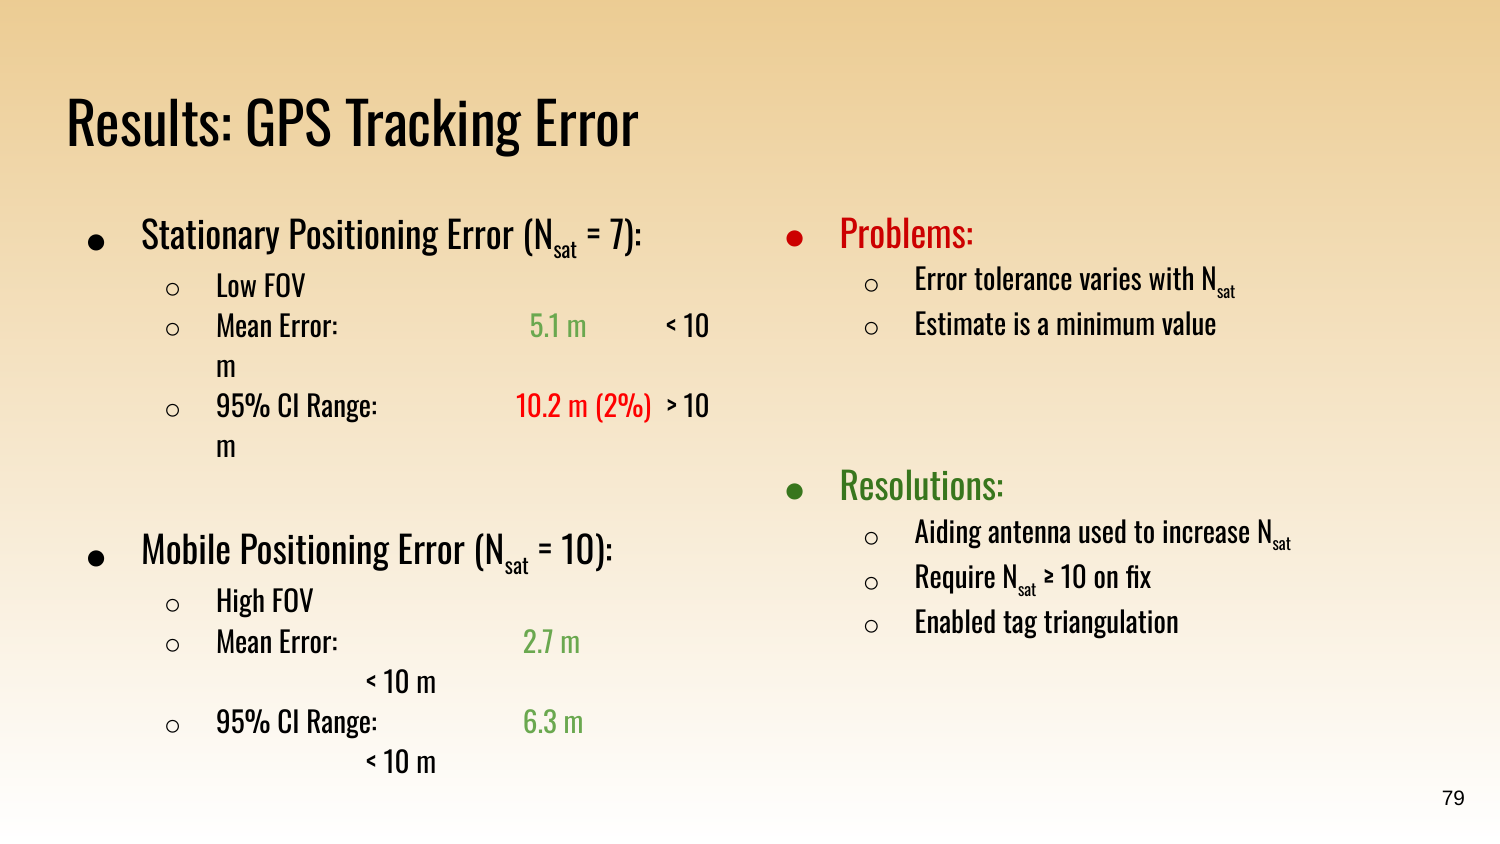

# Results: GPS Tracking Error
Stationary Positioning Error (Nsat = 7):
Low FOV
Mean Error: 		  5.1 m 	< 10 m
95% CI Range: 	10.2 m (2%)	> 10 m

Mobile Positioning Error (Nsat = 10):
High FOV
Mean Error: 		 2.7 m 		< 10 m
95% CI Range: 	 6.3 m 		< 10 m

Using ISO 6709/8601 for reporting
Problems:
Error tolerance varies with Nsat
Estimate is a minimum value

Resolutions:
Aiding antenna used to increase Nsat
Require Nsat ≥ 10 on fix
Enabled tag triangulation
79